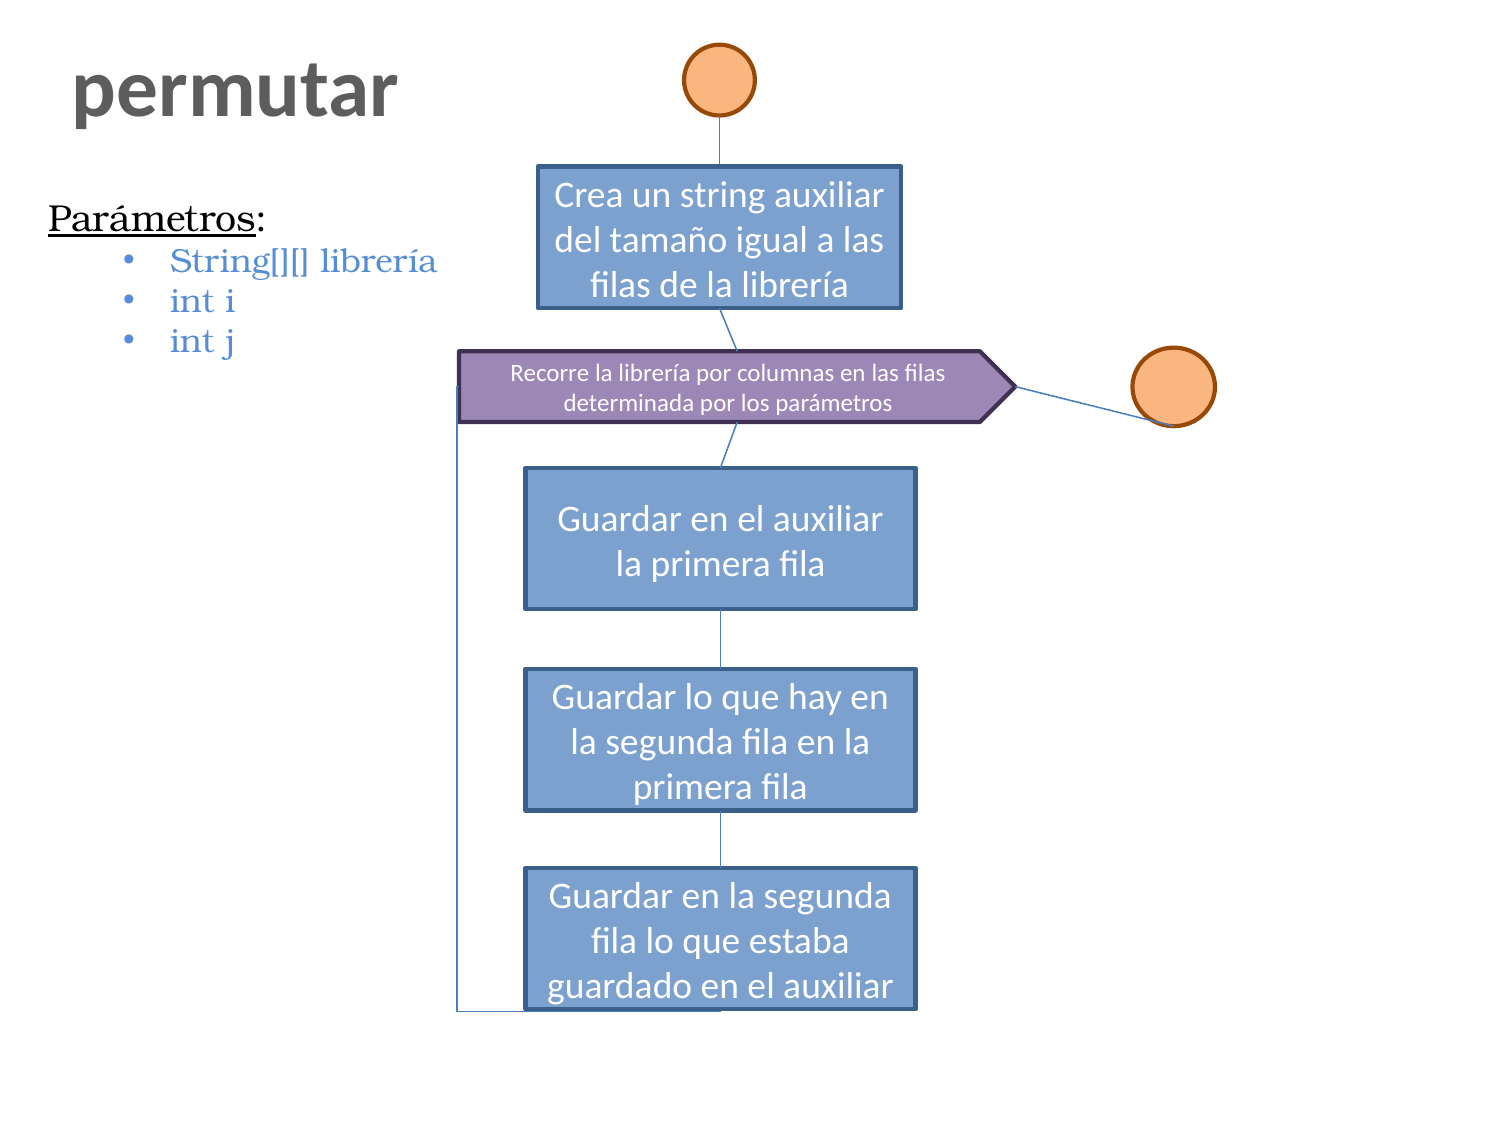

permutar

Crea un string auxiliar del tamaño igual a las filas de la librería
Parámetros:
String[][] librería
int i
int j

Recorre la librería por columnas en las filas determinada por los parámetros
Guardar en el auxiliar la primera fila
Guardar lo que hay en la segunda fila en la primera fila
Guardar en la segunda fila lo que estaba guardado en el auxiliar